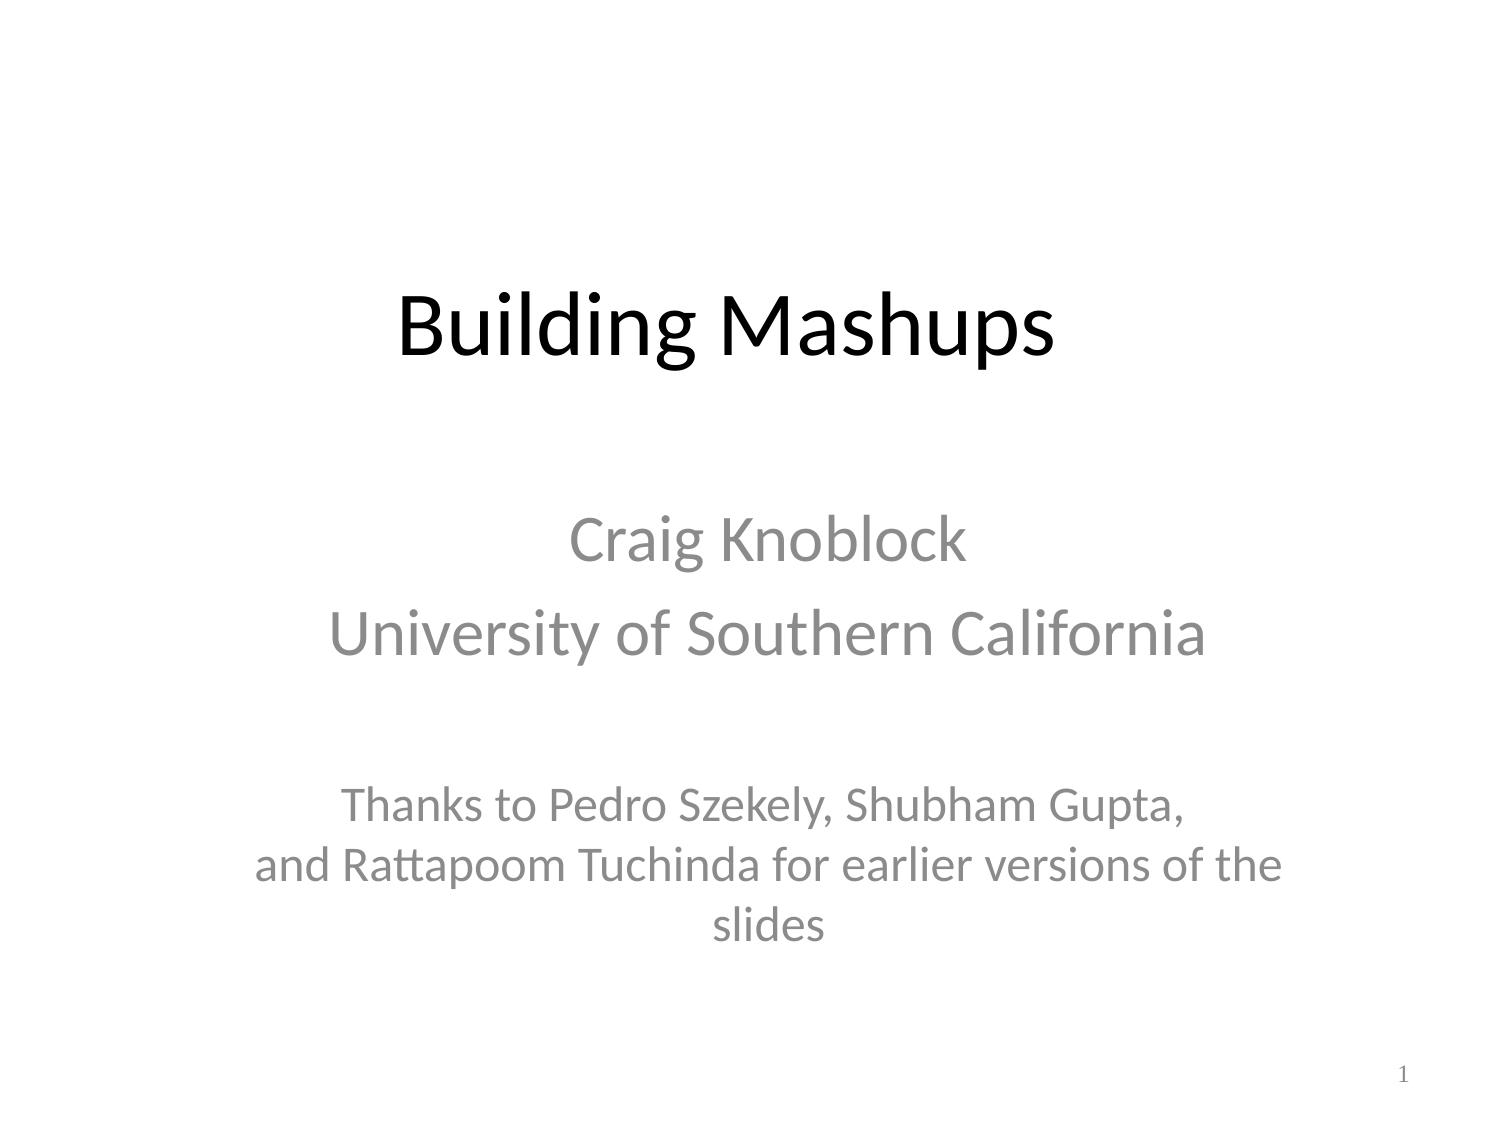

# Building Mashups
Craig Knoblock
University of Southern California

Thanks to Pedro Szekely, Shubham Gupta,
and Rattapoom Tuchinda for earlier versions of the slides
1